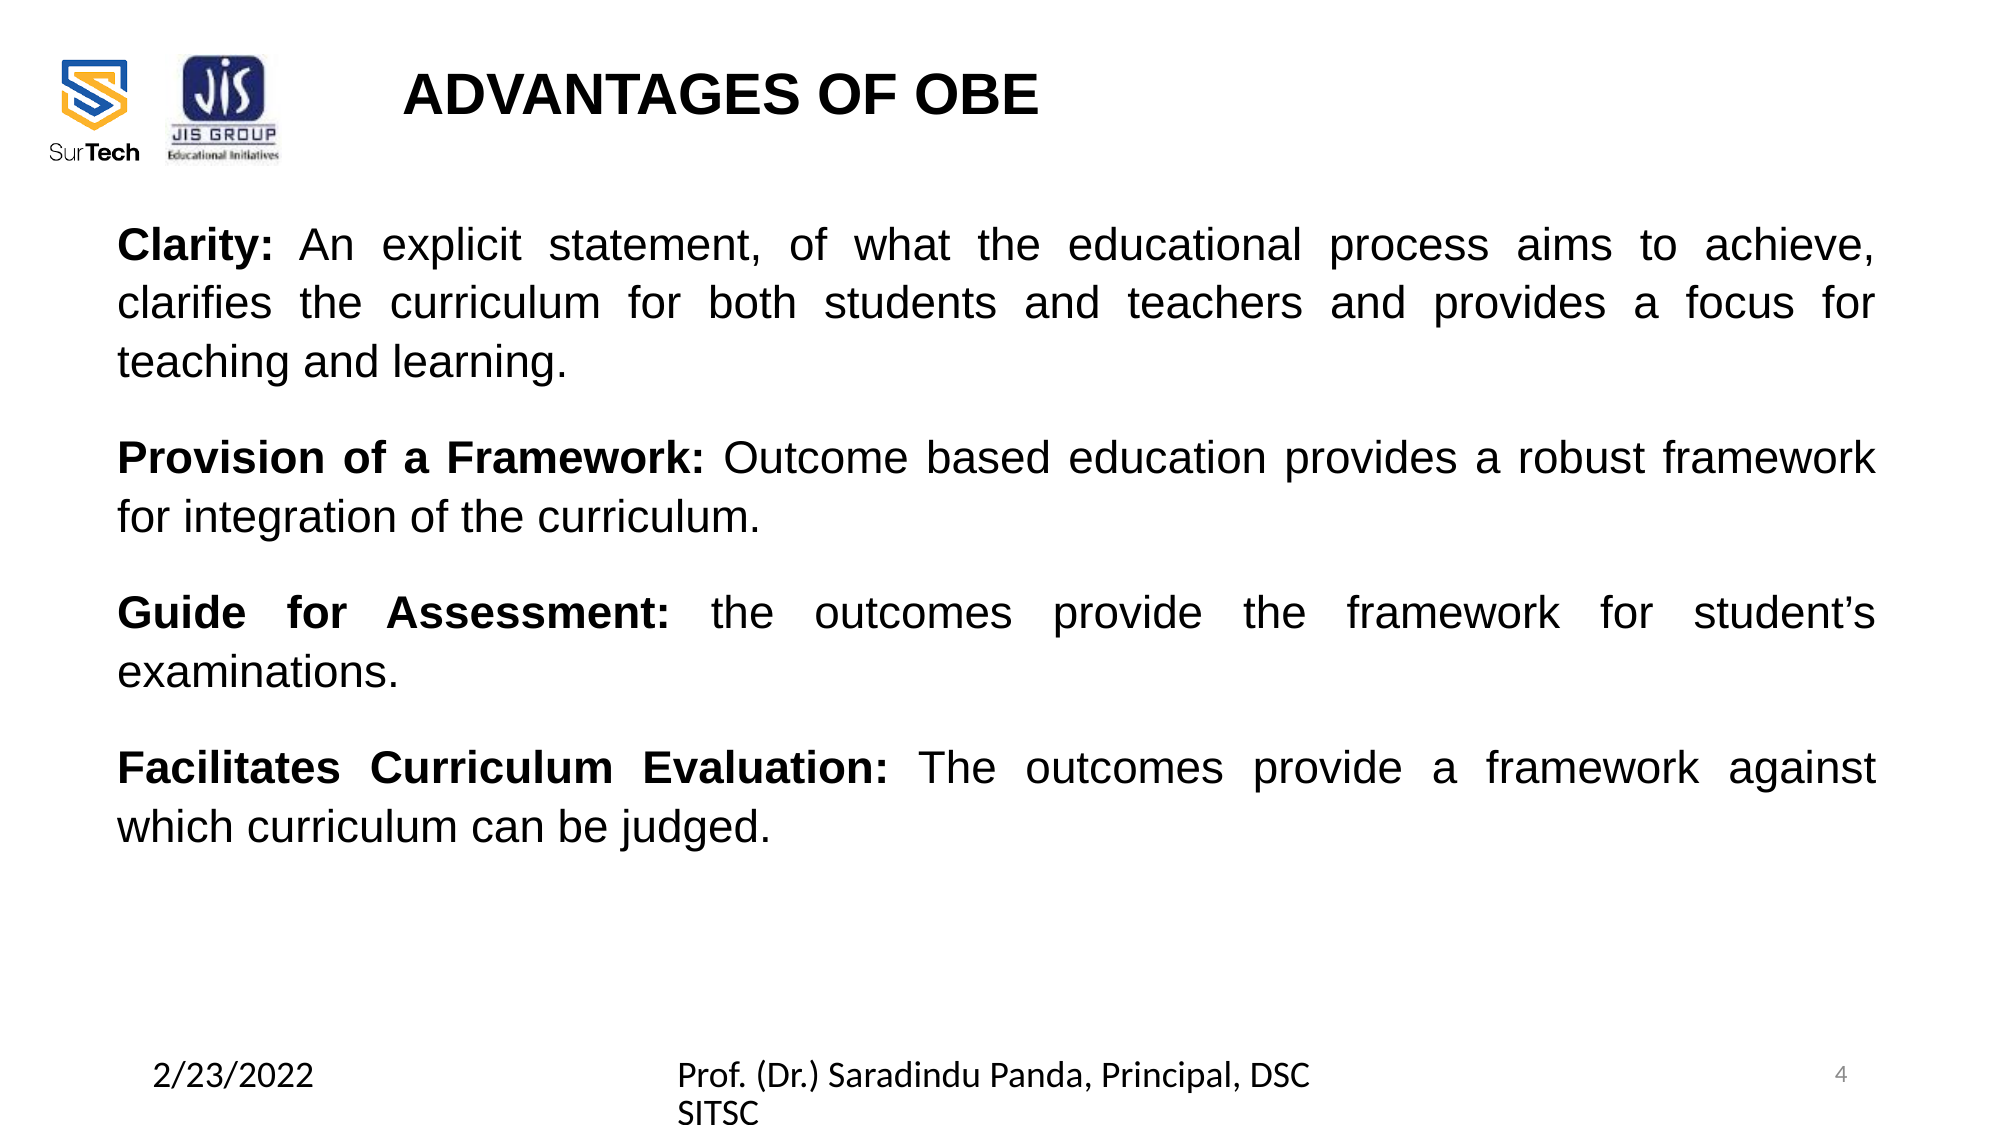

# ADVANTAGES OF OBE
Clarity: An explicit statement, of what the educational process aims to achieve, clarifies the curriculum for both students and teachers and provides a focus for teaching and learning.
Provision of a Framework: Outcome based education provides a robust framework for integration of the curriculum.
Guide for Assessment: the outcomes provide the framework for student’s examinations.
Facilitates Curriculum Evaluation: The outcomes provide a framework against which curriculum can be judged.

2/23/2022
Prof. (Dr.) Saradindu Panda, Principal, DSCSITSC
4